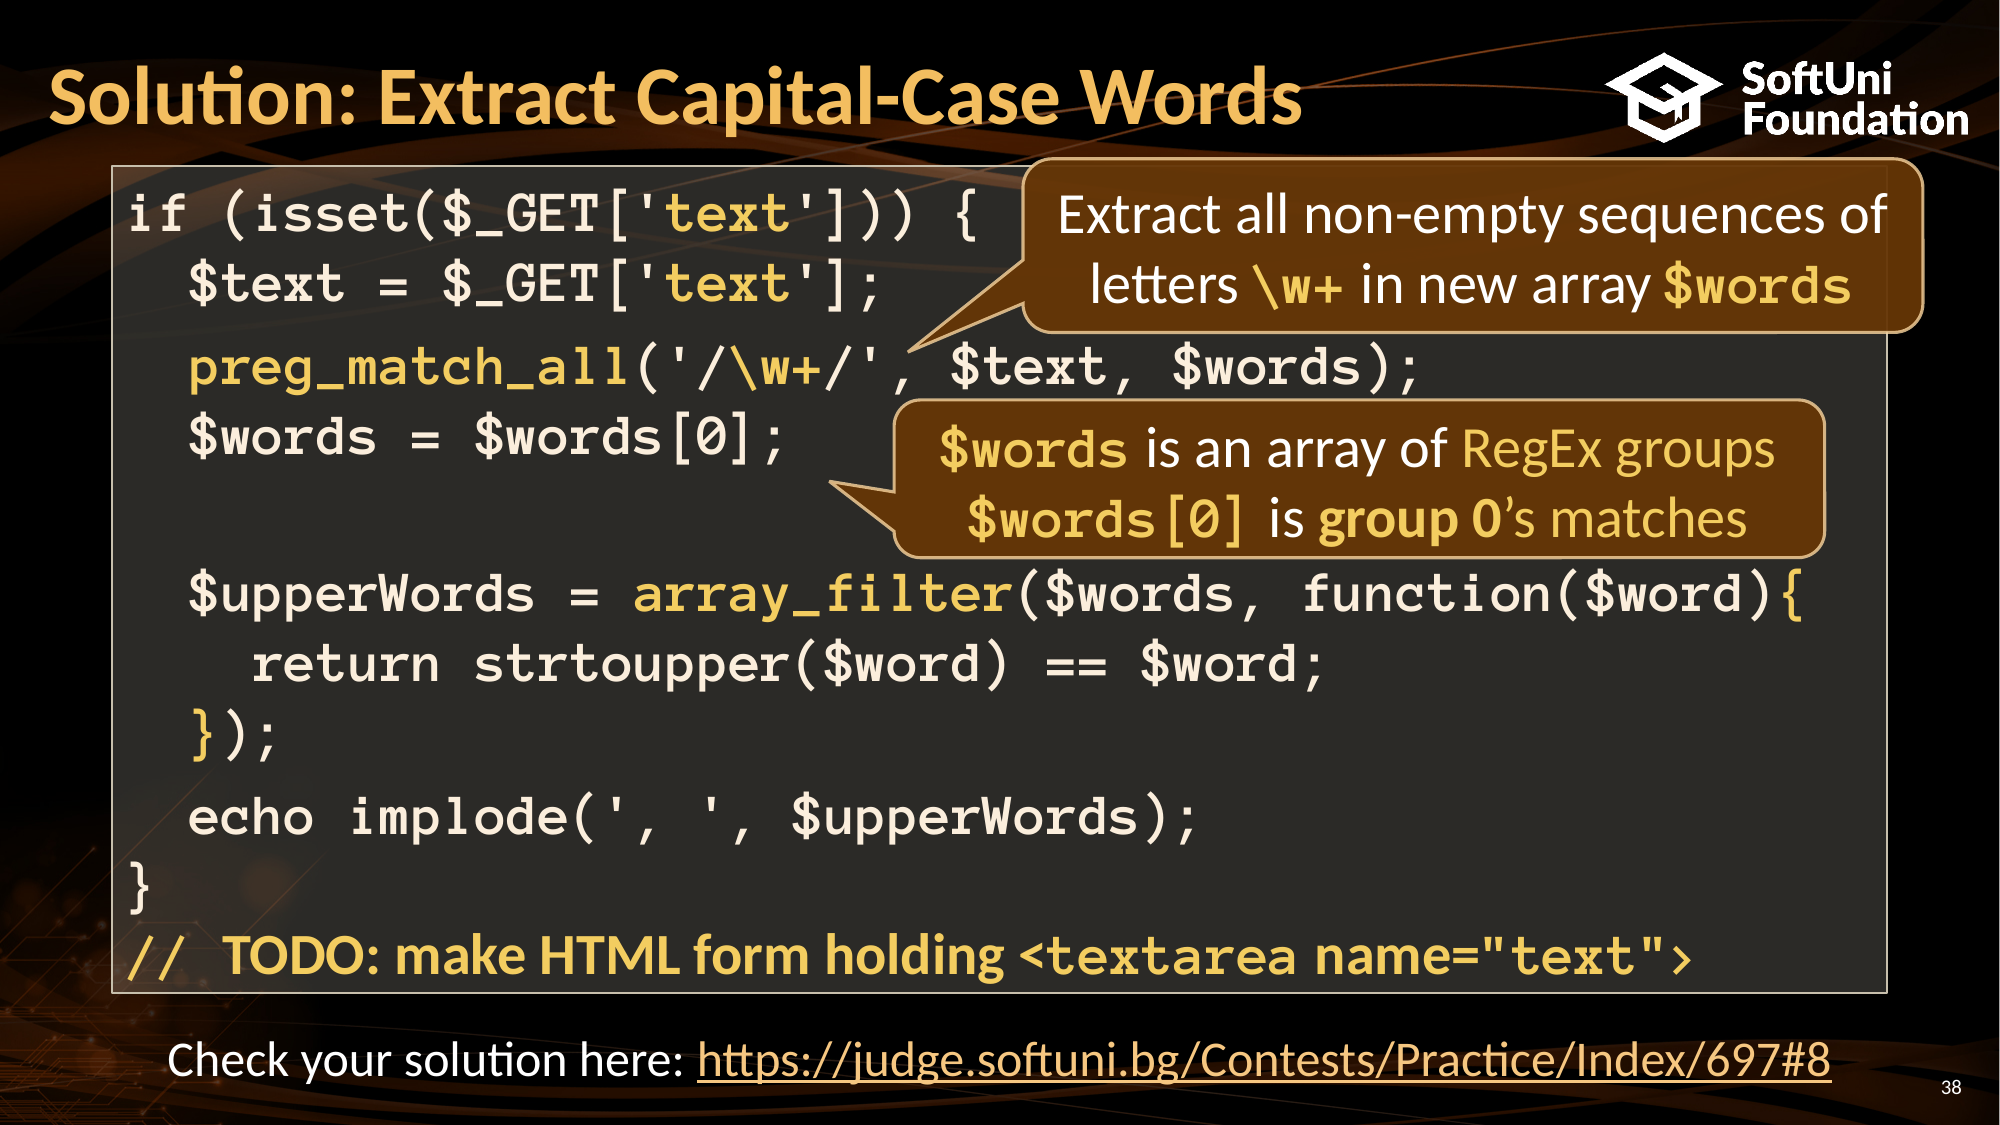

# Solution: Extract Capital-Case Words
Extract all non-empty sequences of letters \w+ in new array $words
if (isset($_GET['text'])) {
  $text = $_GET['text'];
  preg_match_all('/\w+/', $text, $words);
  $words = $words[0];
  $upperWords = array_filter($words, function($word){
    return strtoupper($word) == $word;
  });
  echo implode(', ', $upperWords);
}
// TODO: make HTML form holding <textarea name="text">
$words is an array of RegEx groups
$words[0] is group 0’s matches
Check your solution here: https://judge.softuni.bg/Contests/Practice/Index/697#8
38